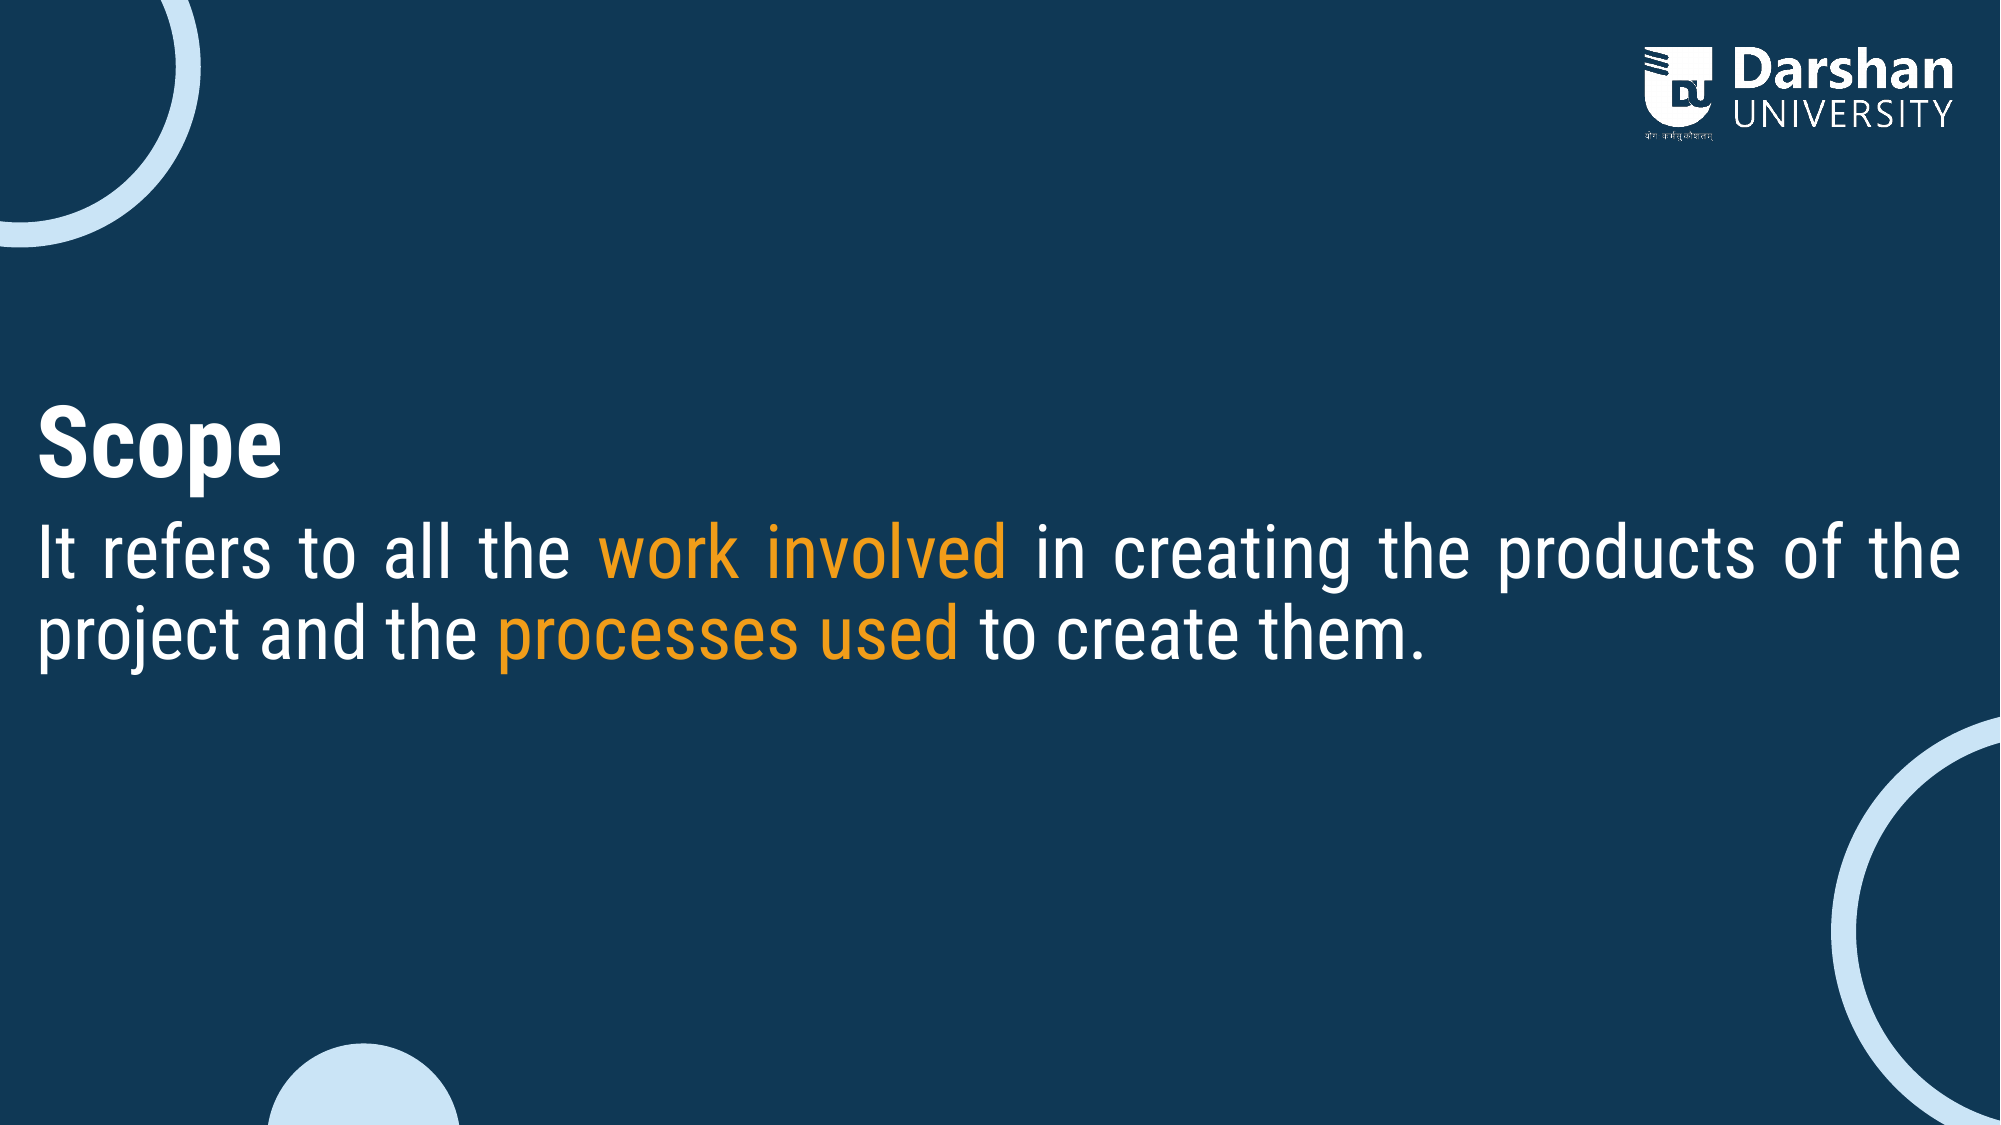

Scope
It refers to all the work involved in creating the products of the project and the processes used to create them.